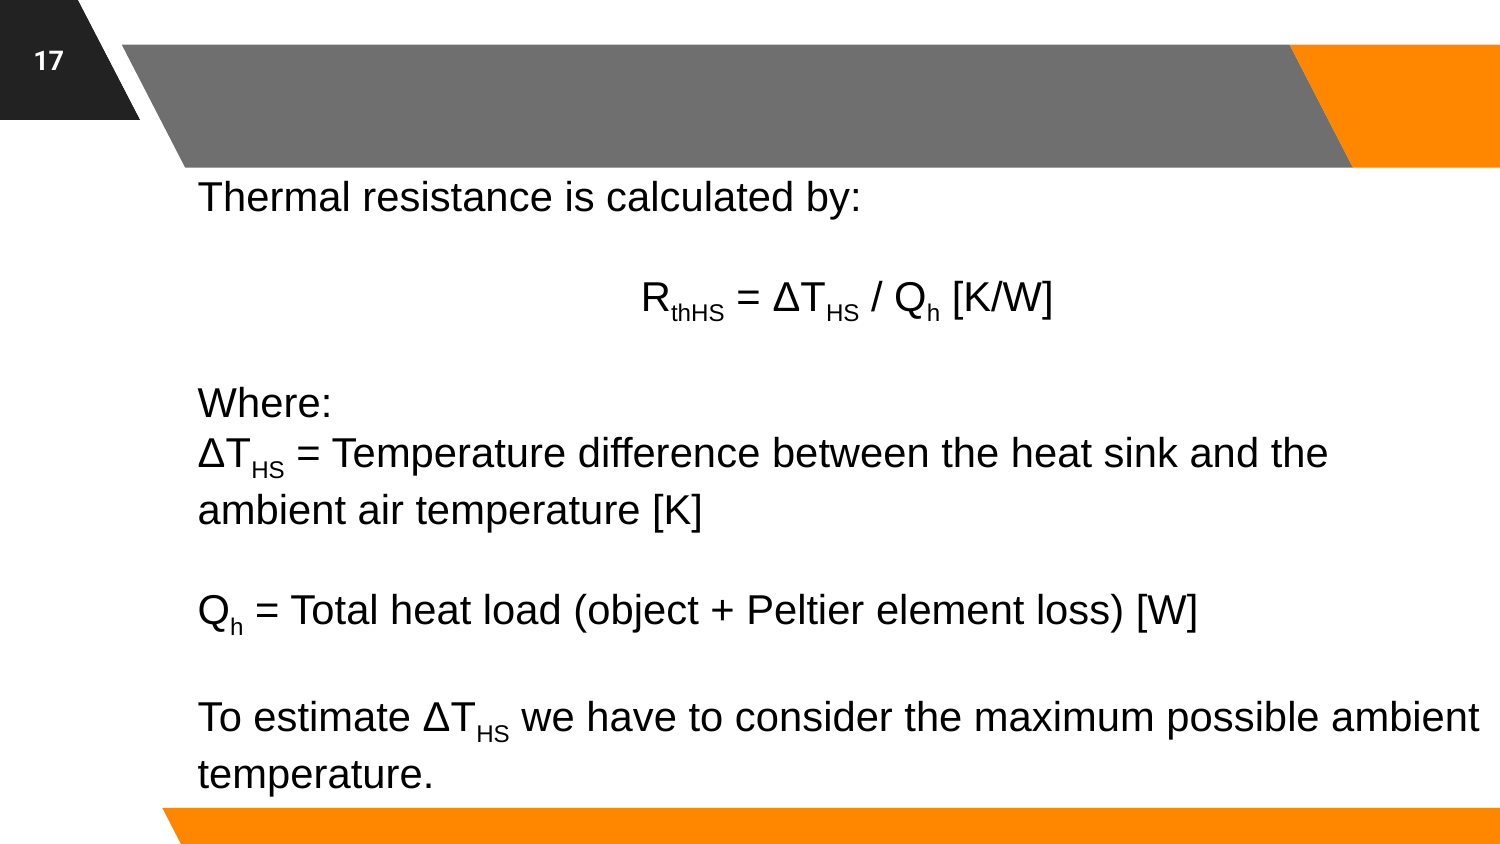

17
Thermal resistance is calculated by:

 RthHS = ΔTHS / Qh [K/W]

Where:
ΔTHS = Temperature difference between the heat sink and the ambient air temperature [K]
Qh = Total heat load (object + Peltier element loss) [W]

To estimate ΔTHS we have to consider the maximum possible ambient temperature.